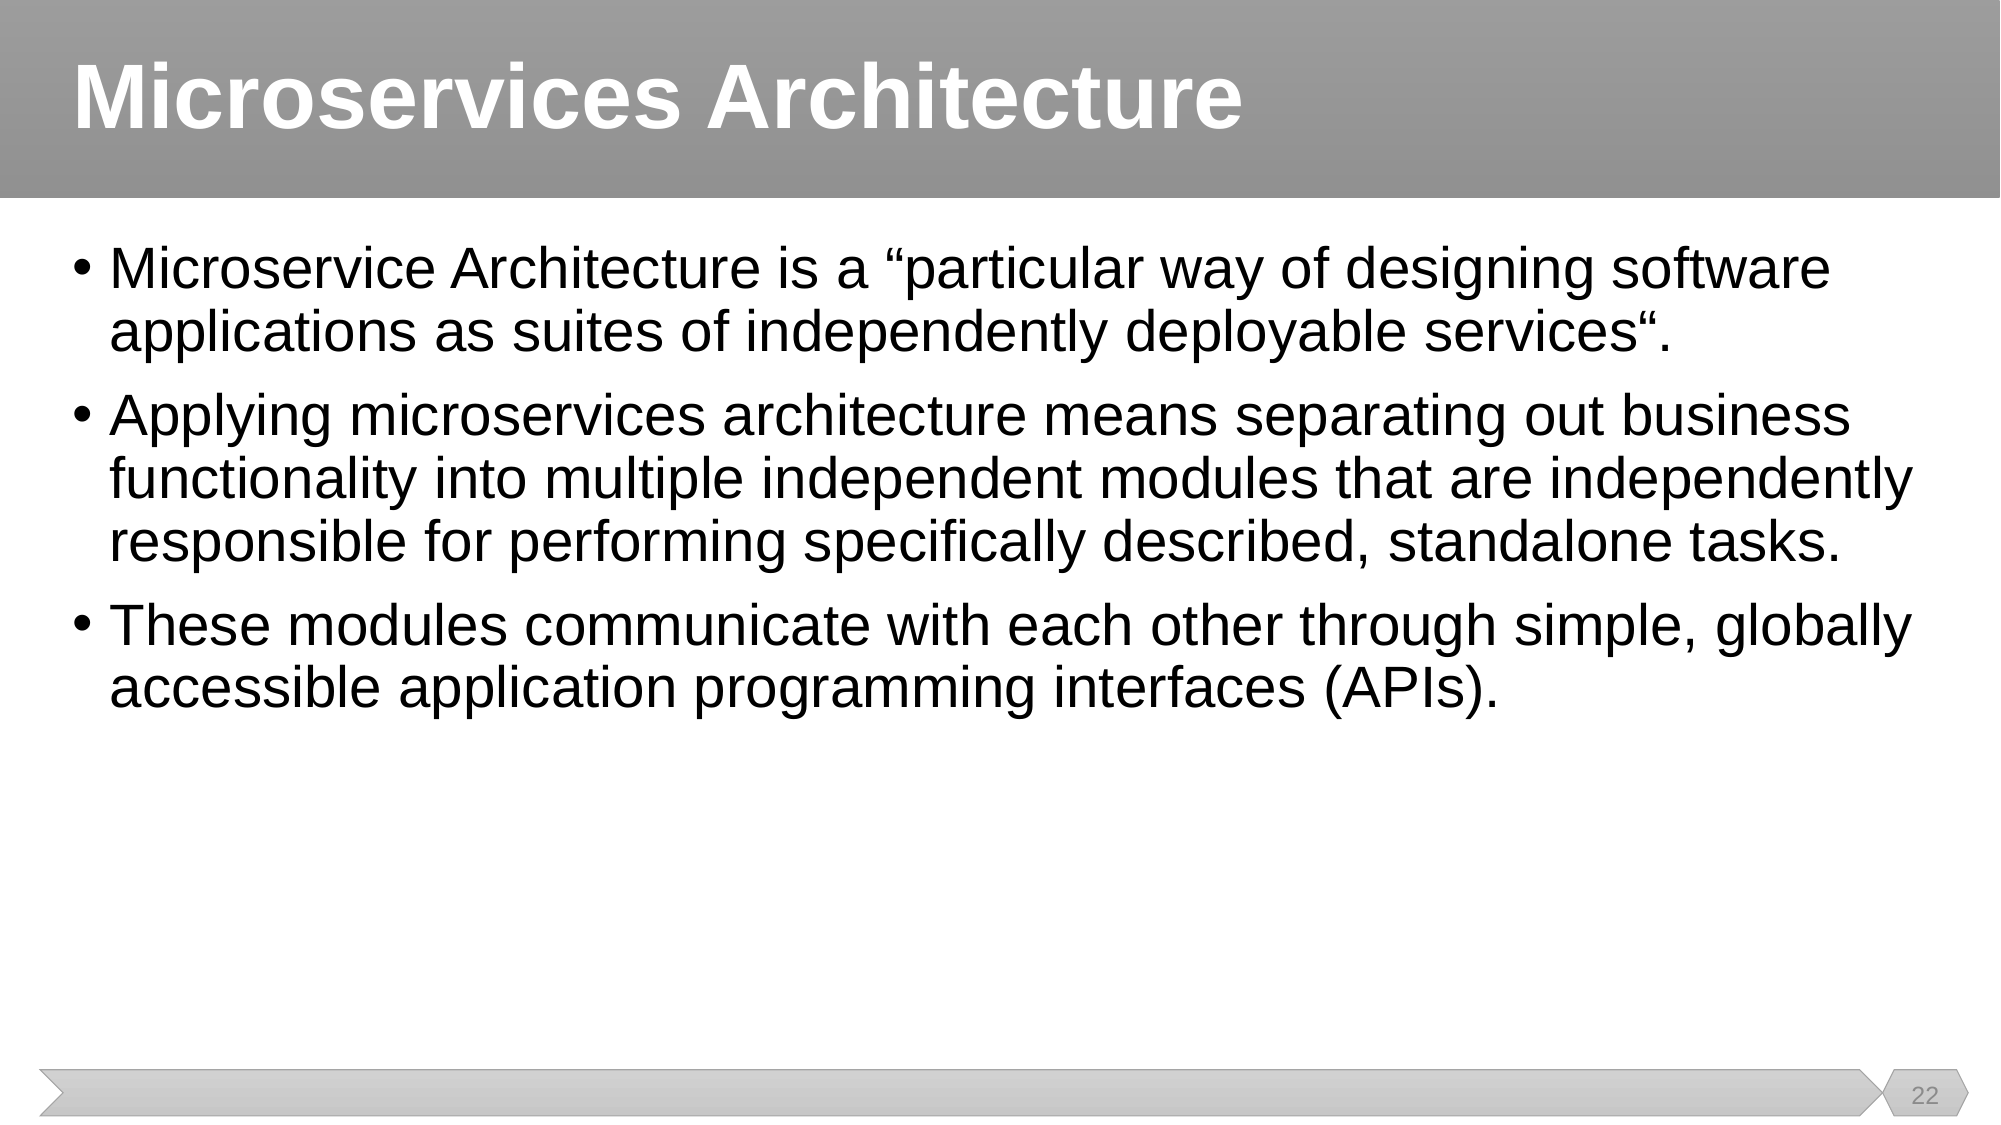

# Microservices Architecture
Microservice Architecture is a “particular way of designing software applications as suites of independently deployable services“.
Applying microservices architecture means separating out business functionality into multiple independent modules that are independently responsible for performing specifically described, standalone tasks.
These modules communicate with each other through simple, globally accessible application programming interfaces (APIs).
22